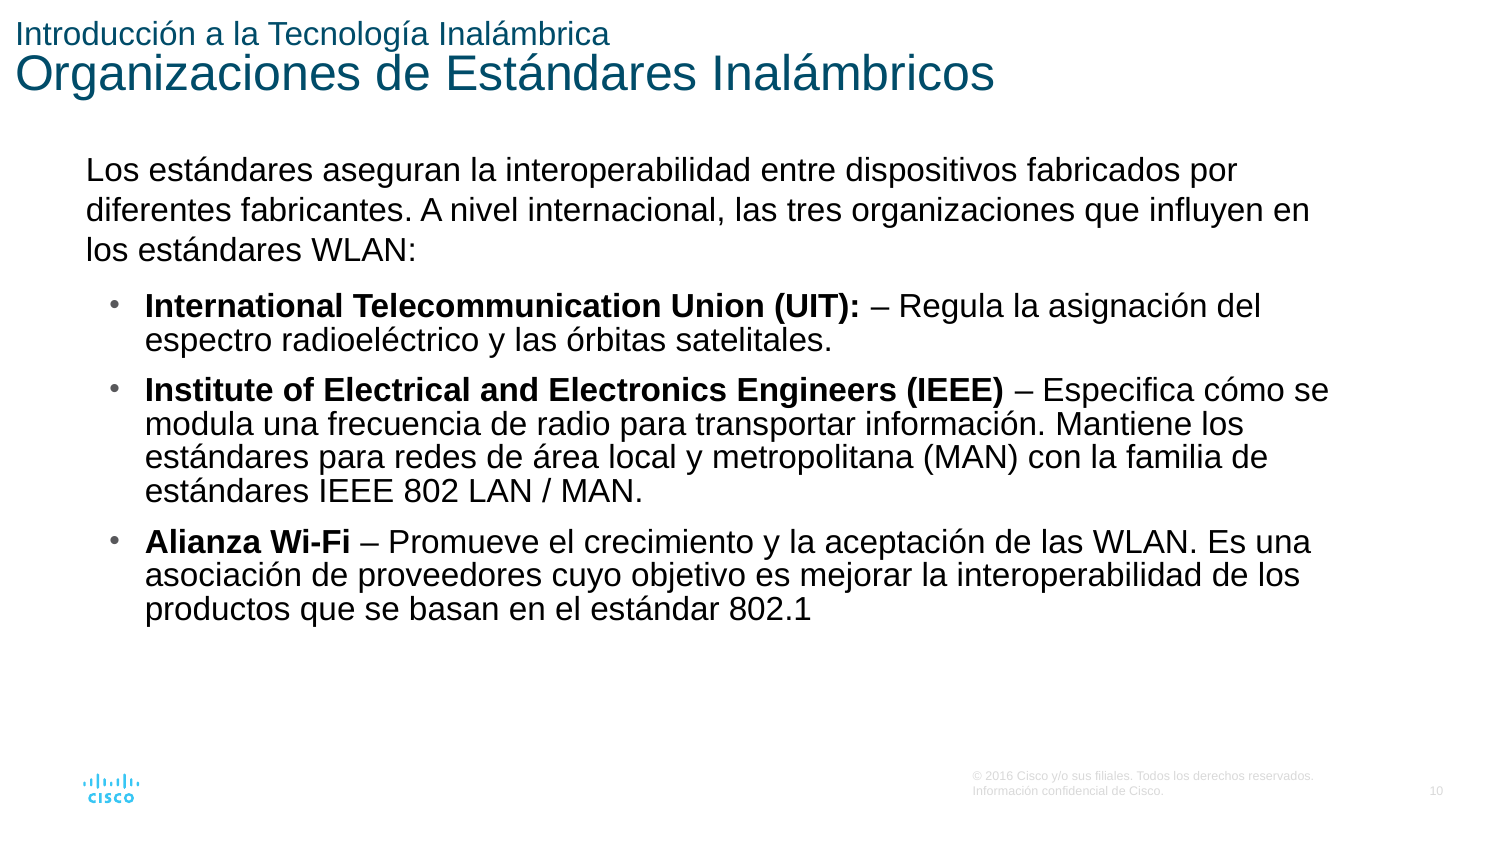

# Introducción a la Tecnología Inalámbrica Organizaciones de Estándares Inalámbricos
Los estándares aseguran la interoperabilidad entre dispositivos fabricados por diferentes fabricantes. A nivel internacional, las tres organizaciones que influyen en los estándares WLAN:
International Telecommunication Union (UIT): – Regula la asignación del espectro radioeléctrico y las órbitas satelitales.
Institute of Electrical and Electronics Engineers (IEEE) – Especifica cómo se modula una frecuencia de radio para transportar información. Mantiene los estándares para redes de área local y metropolitana (MAN) con la familia de estándares IEEE 802 LAN / MAN.
Alianza Wi-Fi – Promueve el crecimiento y la aceptación de las WLAN. Es una asociación de proveedores cuyo objetivo es mejorar la interoperabilidad de los productos que se basan en el estándar 802.1